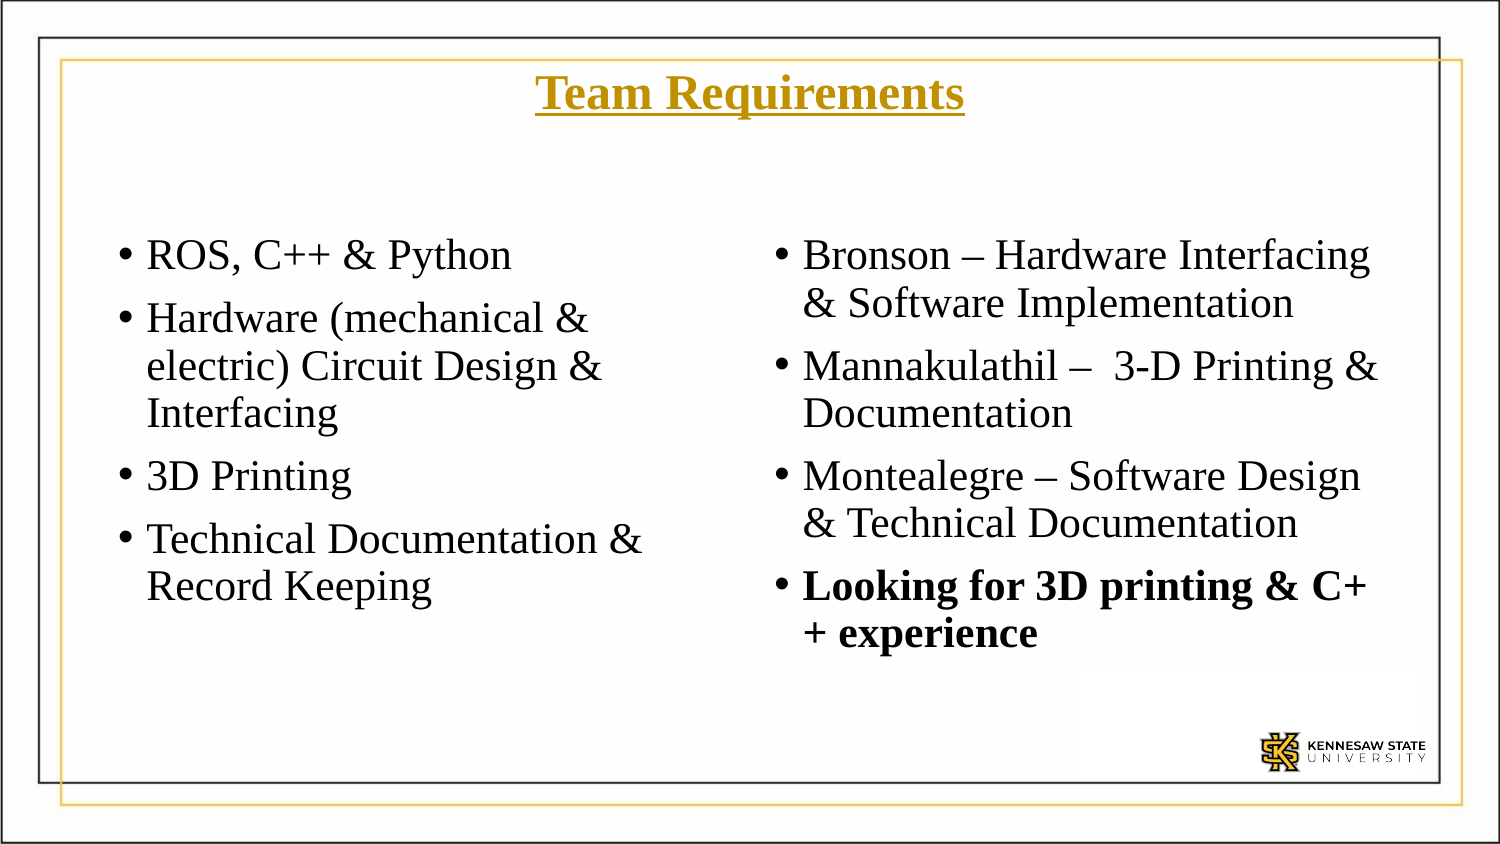

# Team Requirements
ROS, C++ & Python
Hardware (mechanical & electric) Circuit Design & Interfacing
3D Printing
Technical Documentation & Record Keeping

Bronson – Hardware Interfacing & Software Implementation
Mannakulathil –  3-D Printing & Documentation
Montealegre – Software Design & Technical Documentation
Looking for 3D printing & C++ experience